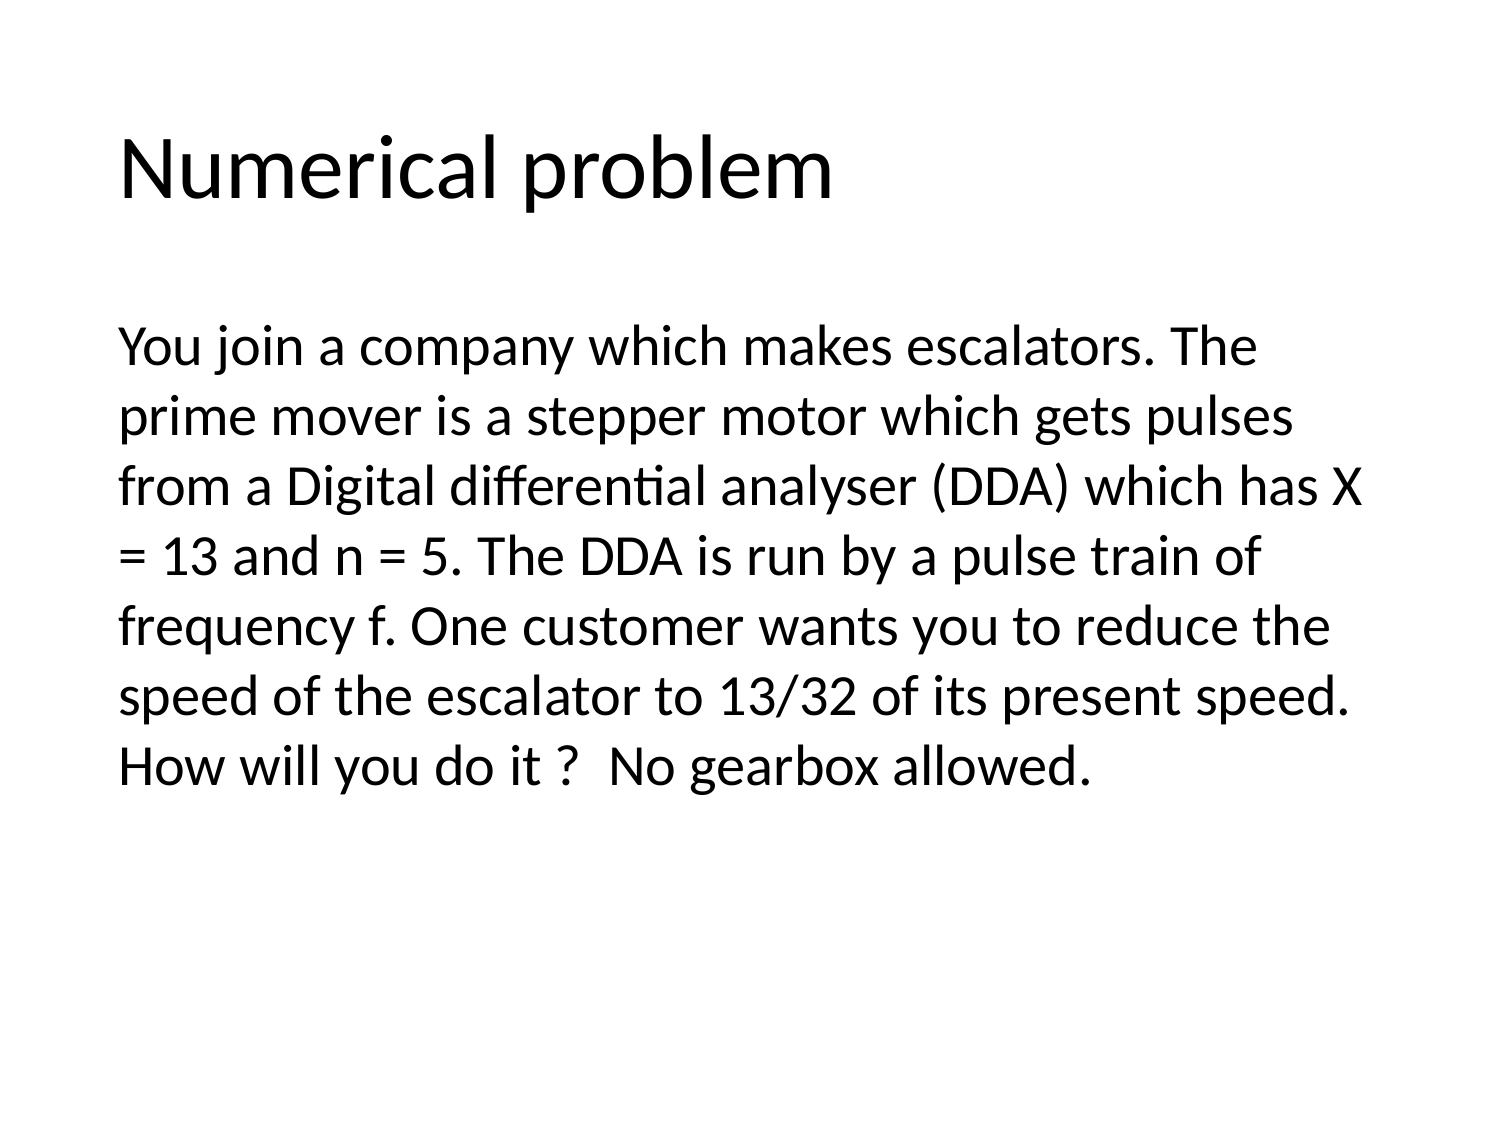

# Numerical problem
You join a company which makes escalators. The prime mover is a stepper motor which gets pulses from a Digital differential analyser (DDA) which has X = 13 and n = 5. The DDA is run by a pulse train of frequency f. One customer wants you to reduce the speed of the escalator to 13/32 of its present speed. How will you do it ?  No gearbox allowed.